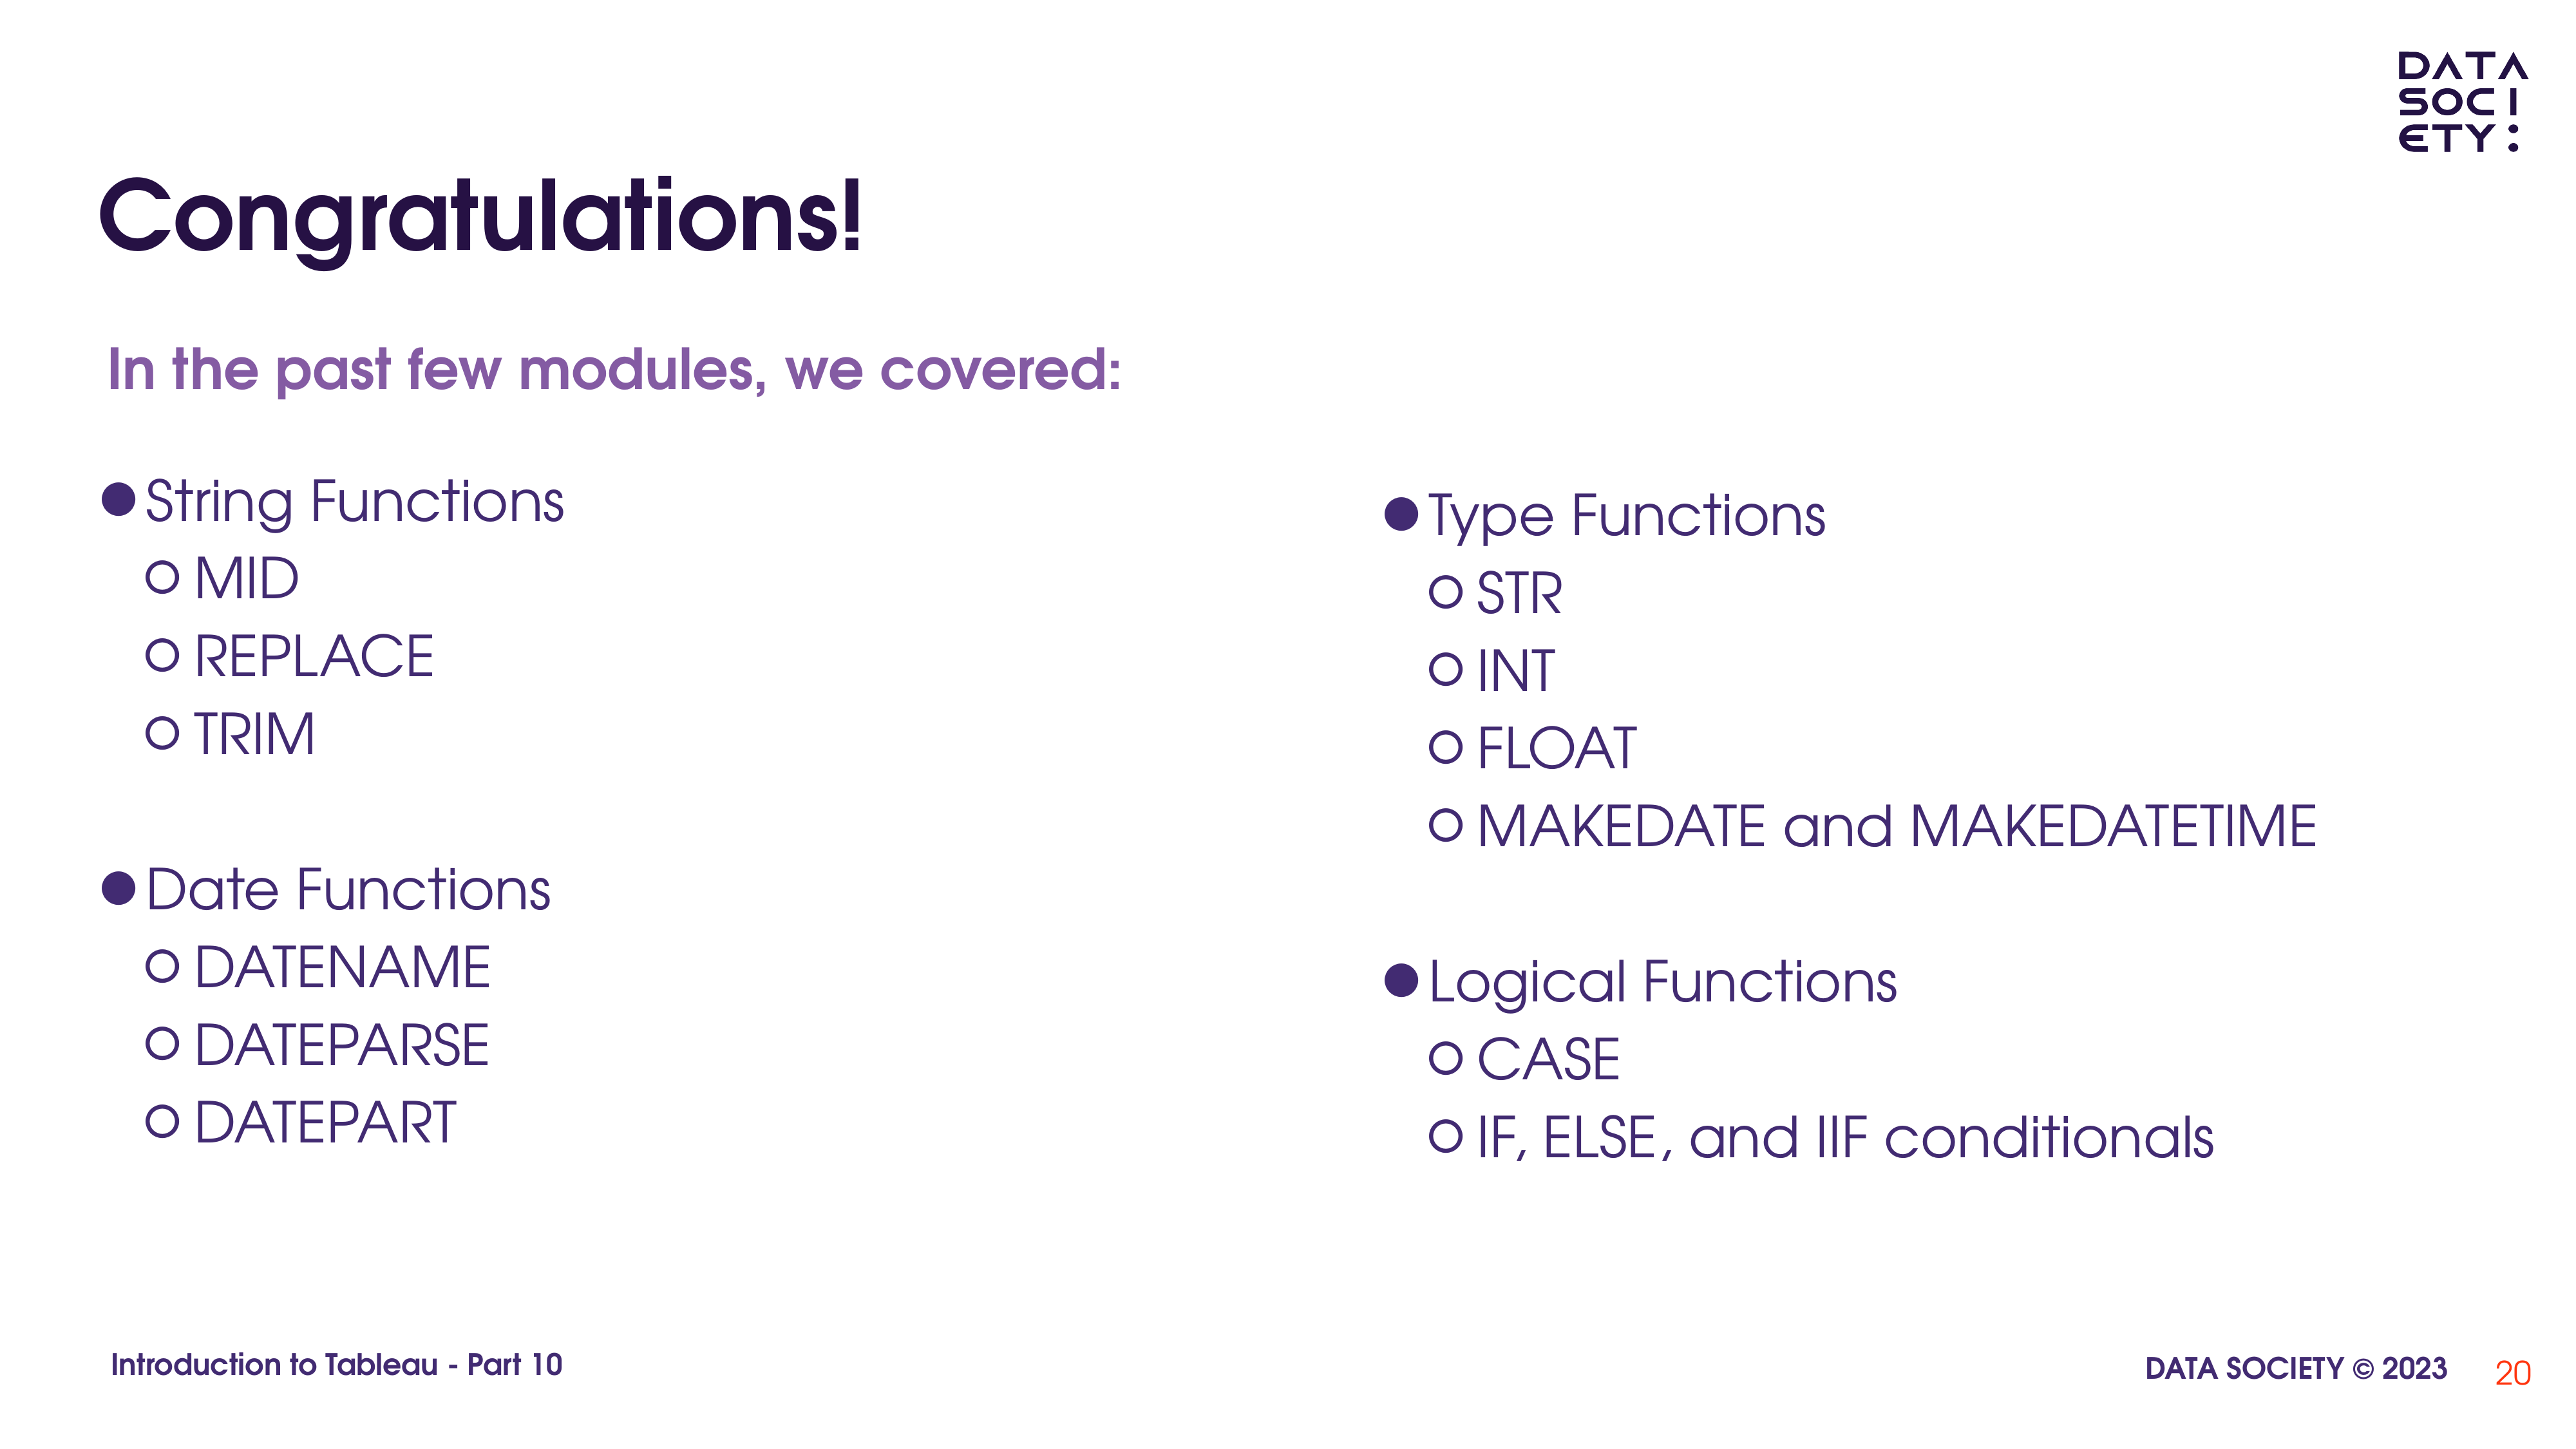

# Congratulations!
In the past few modules, we covered:
Type Functions
STR
INT
FLOAT
MAKEDATE and MAKEDATETIME
Logical Functions
CASE
IF, ELSE, and IIF conditionals

String Functions
MID
REPLACE
TRIM
Date Functions
DATENAME
DATEPARSE
DATEPART
20